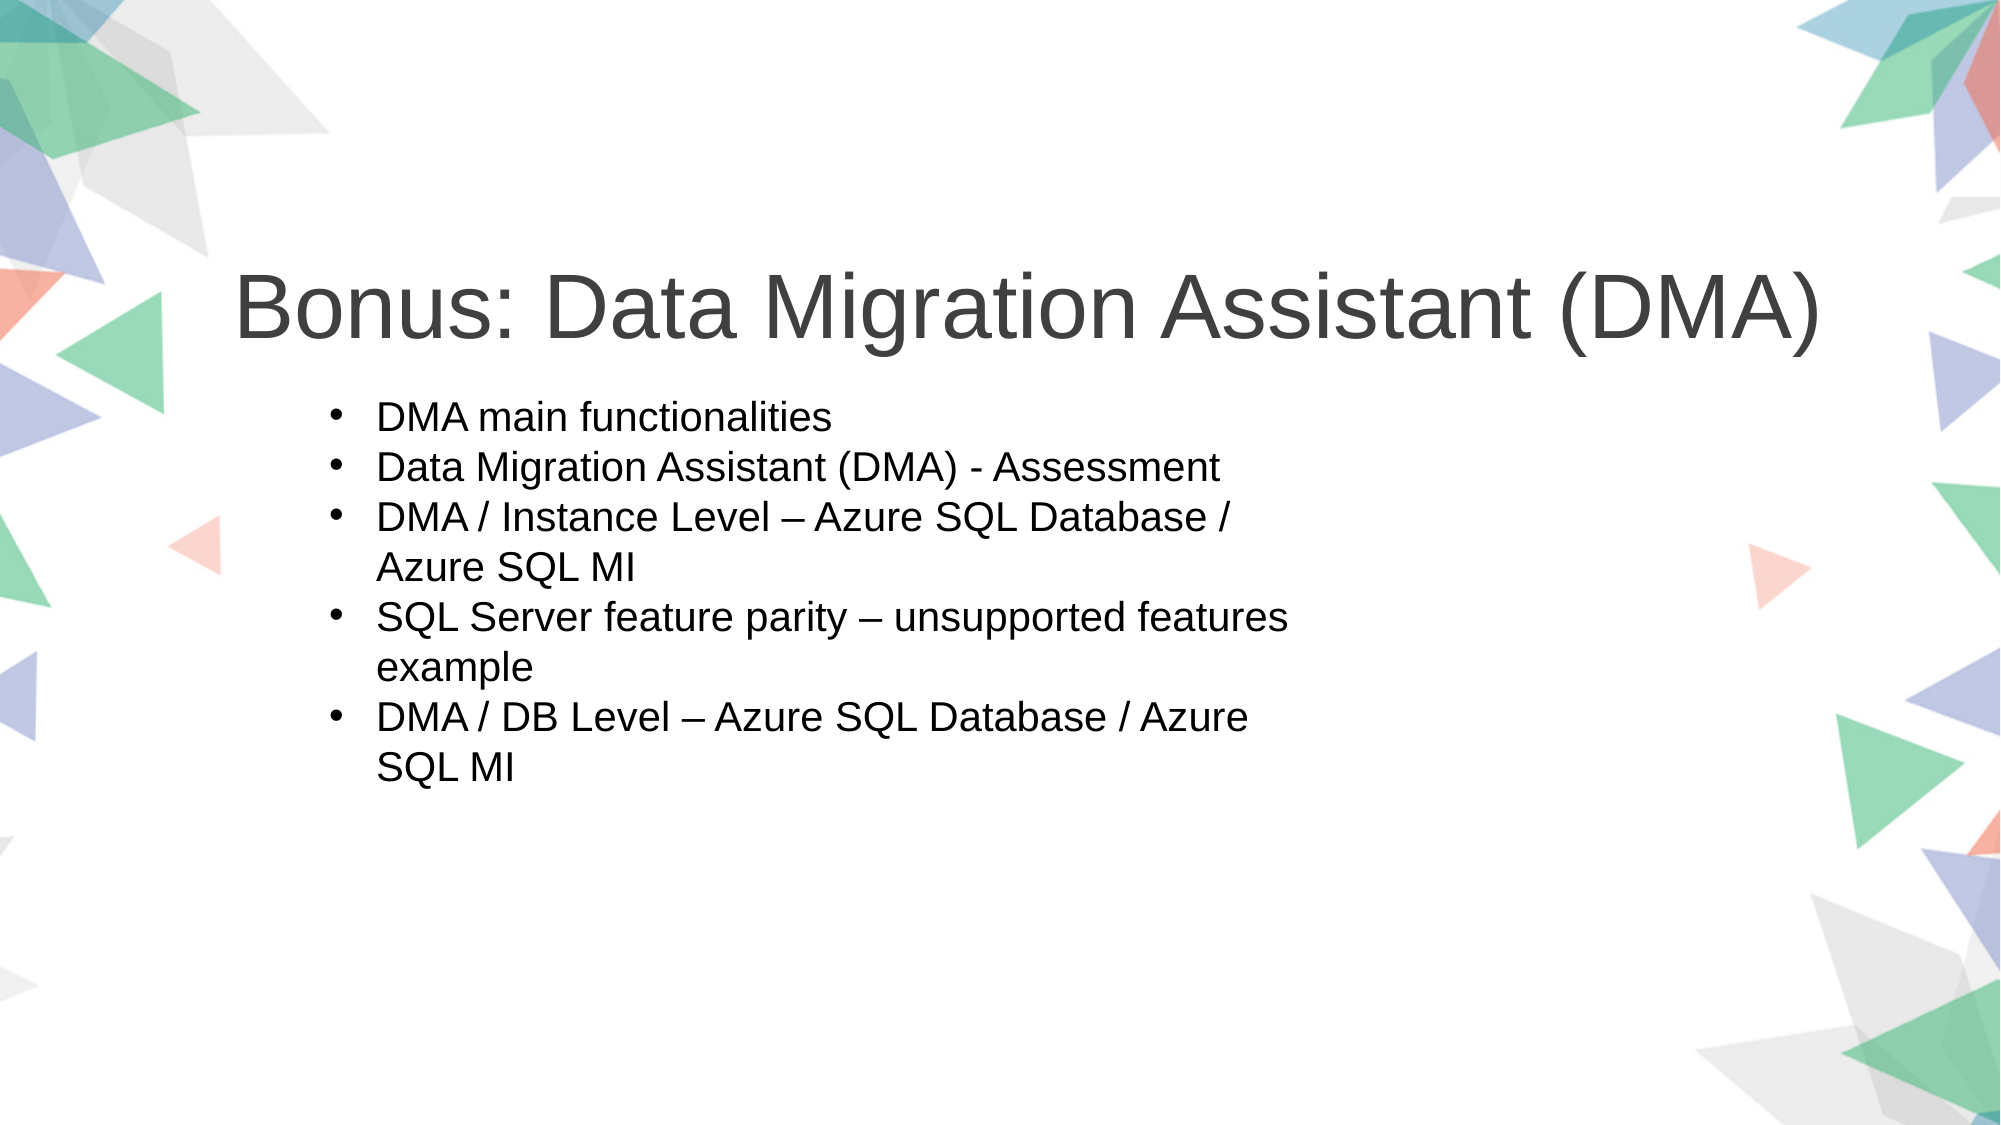

Bonus: Data Migration Assistant (DMA)

DMA main functionalities
Data Migration Assistant (DMA) - Assessment
DMA / Instance Level – Azure SQL Database / Azure SQL MI
SQL Server feature parity – unsupported features example
DMA / DB Level – Azure SQL Database / Azure SQL MI